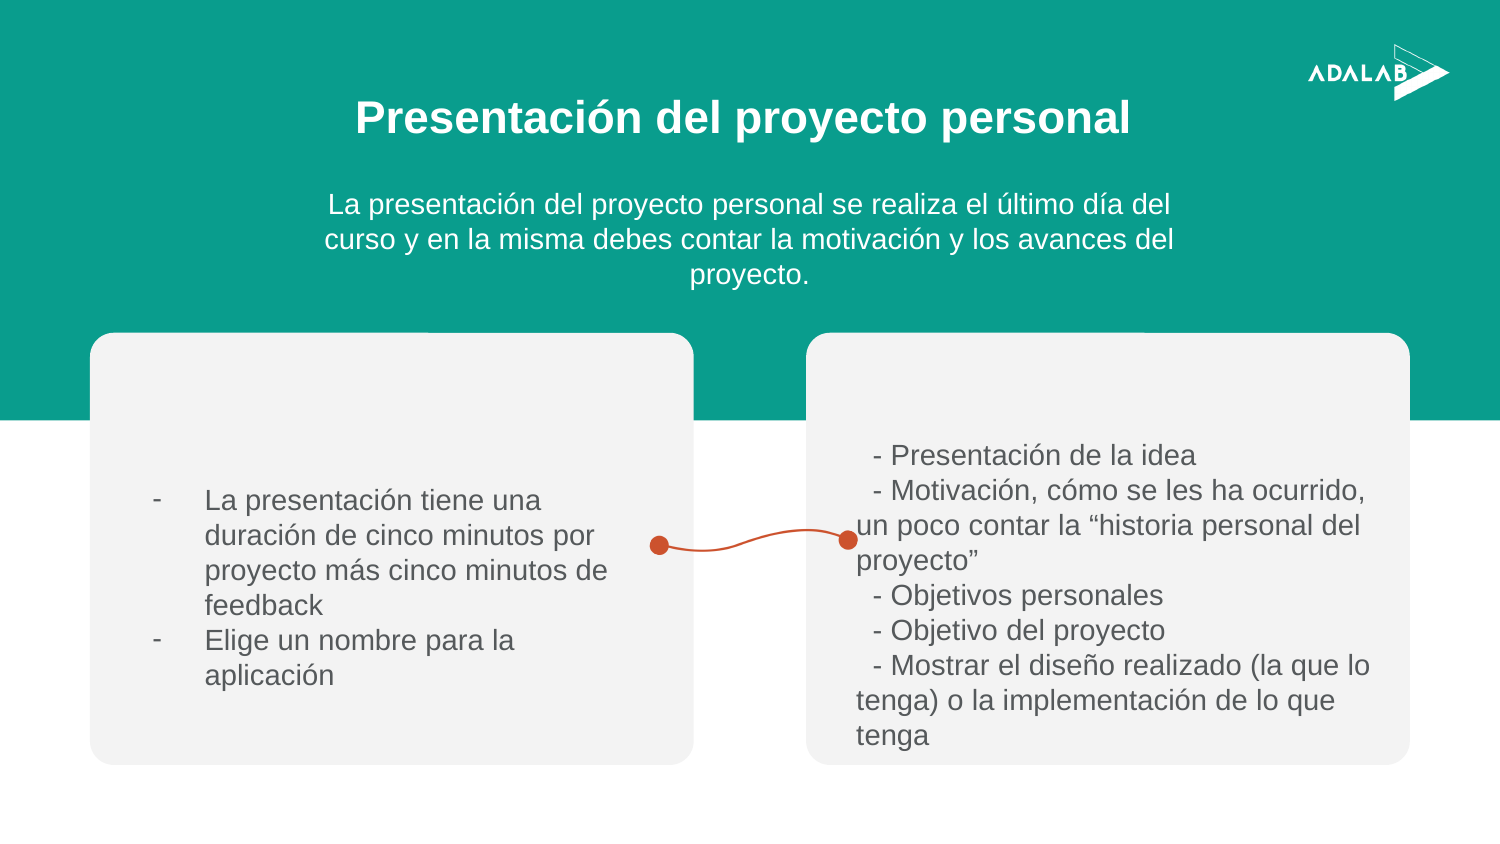

# Presentación del proyecto personal

La presentación del proyecto personal se realiza el último día del curso y en la misma debes contar la motivación y los avances del proyecto.

  - Presentación de la idea
  - Motivación, cómo se les ha ocurrido, un poco contar la “historia personal del proyecto”
  - Objetivos personales
  - Objetivo del proyecto
  - Mostrar el diseño realizado (la que lo tenga) o la implementación de lo que tenga

La presentación tiene una duración de cinco minutos por proyecto más cinco minutos de feedback
Elige un nombre para la aplicación